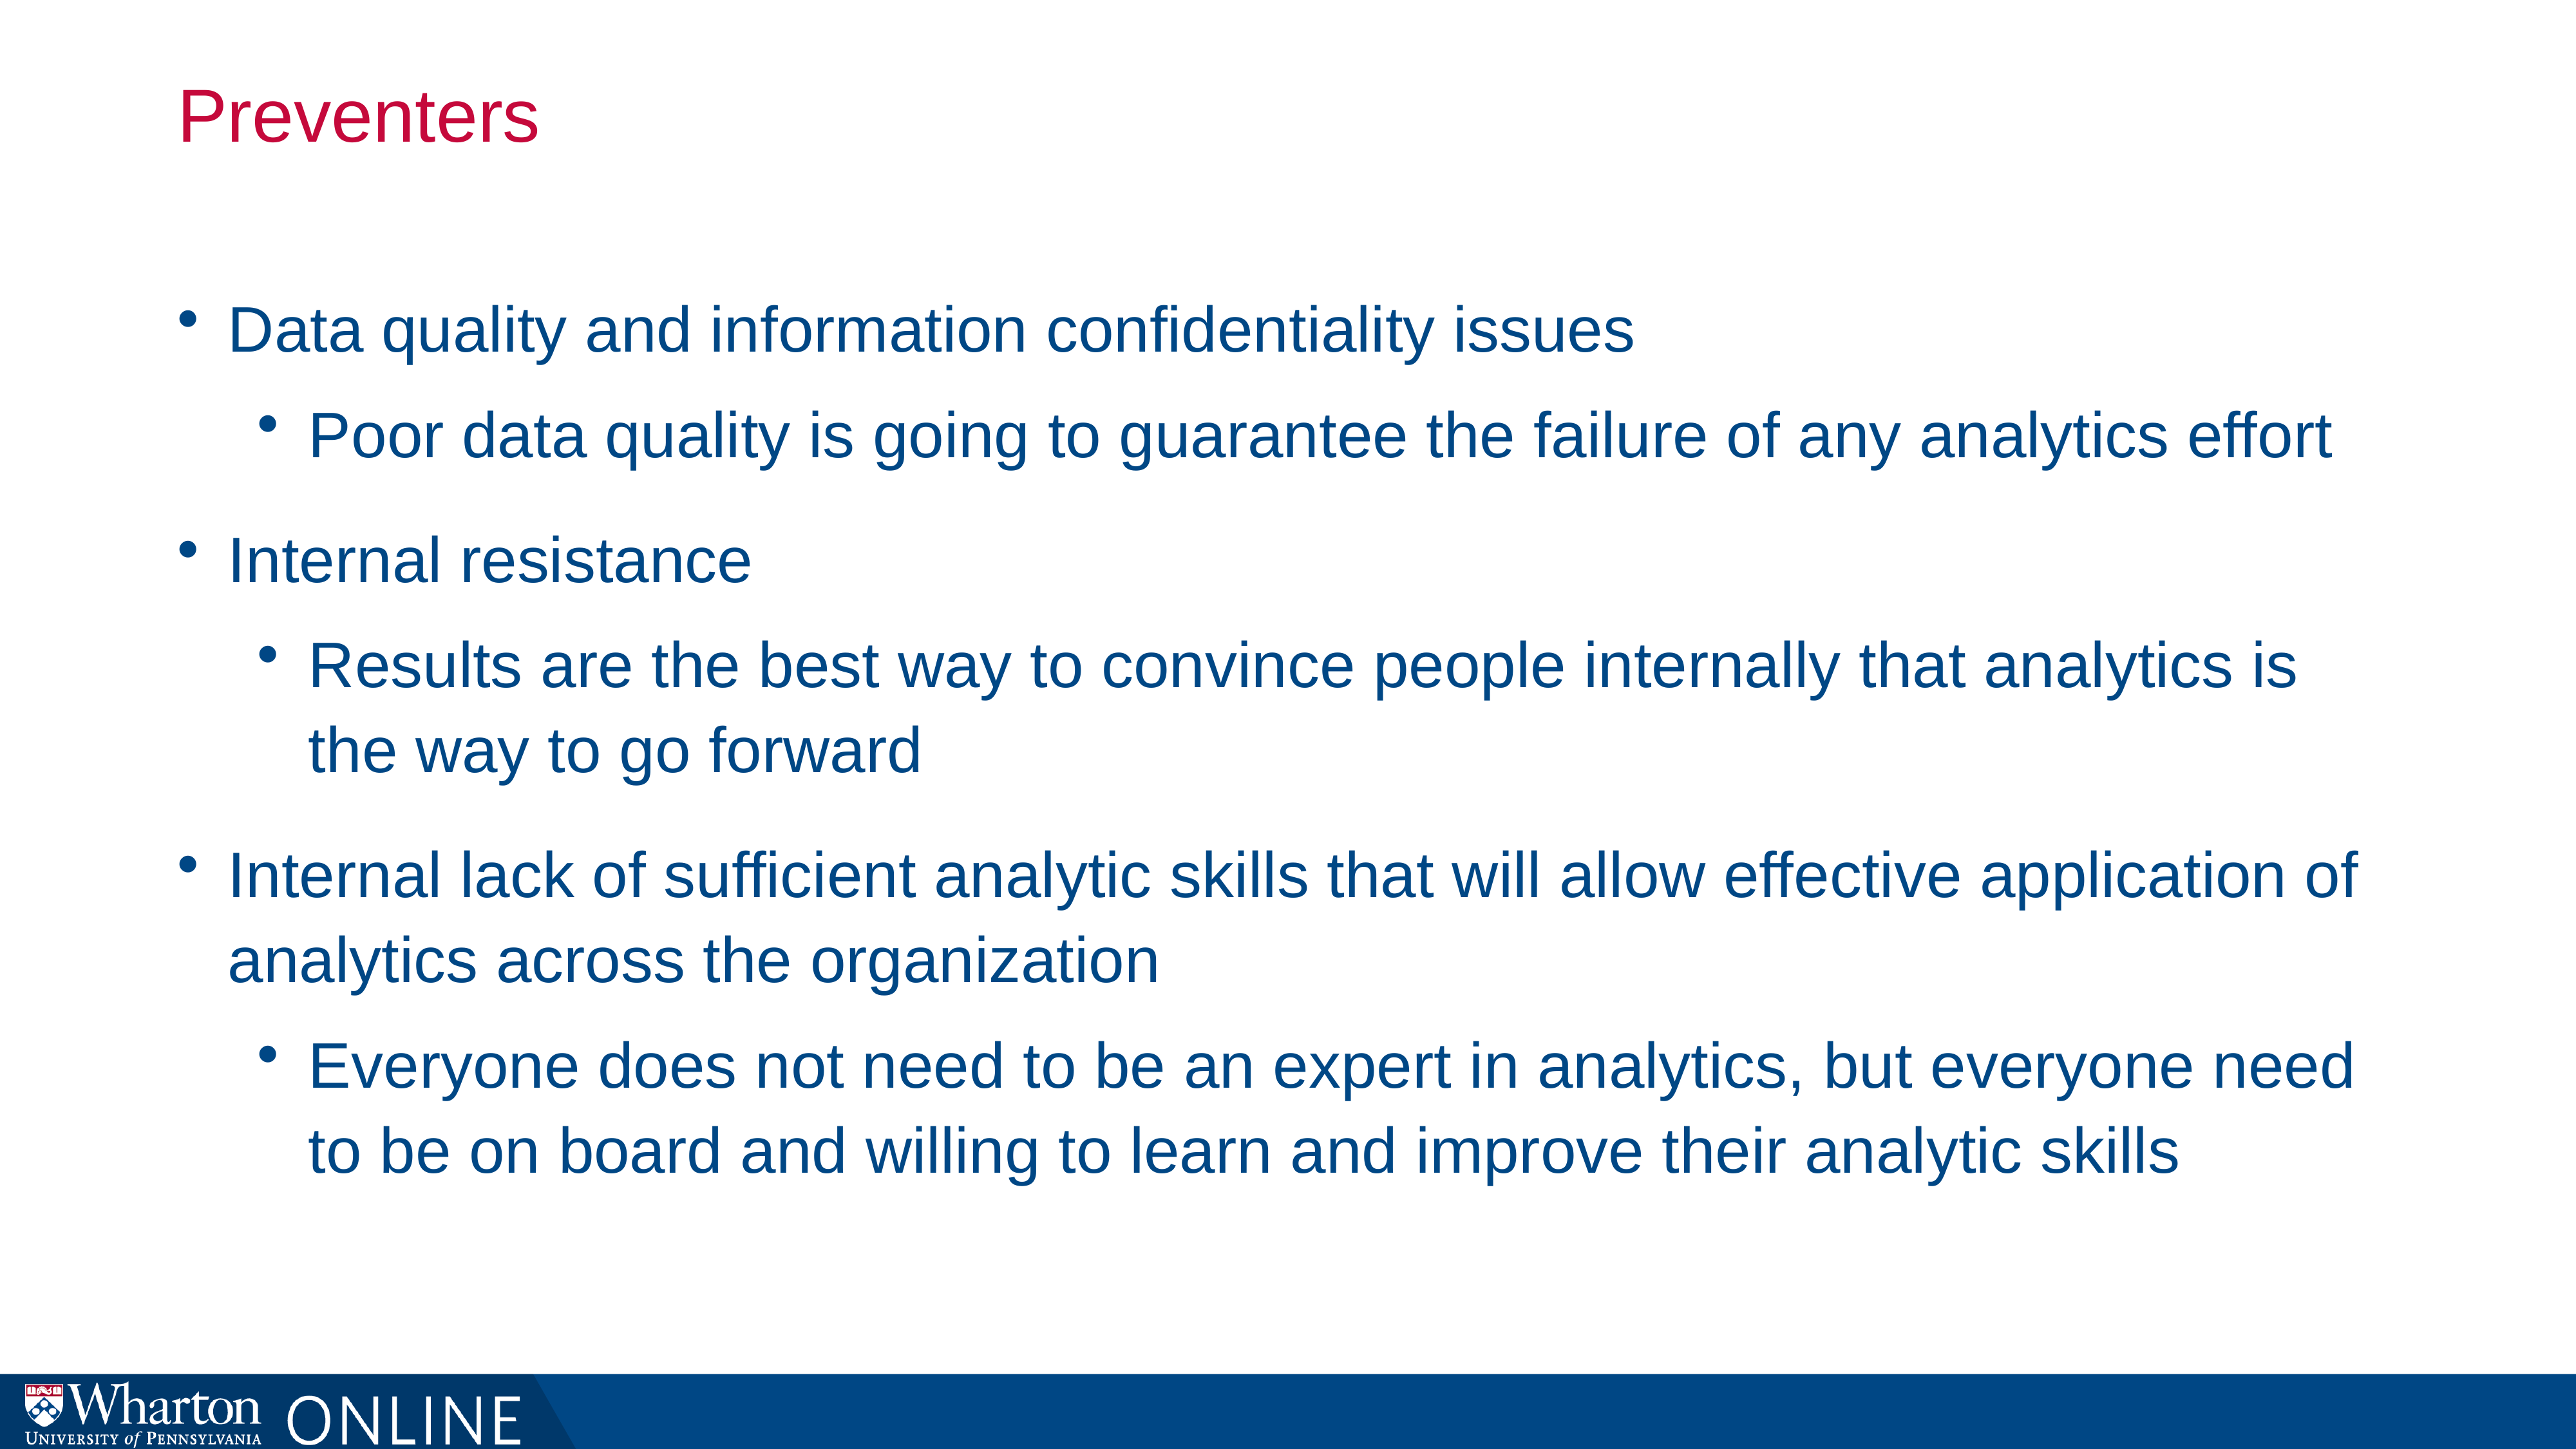

# Preventers
Data quality and information confidentiality issues
Poor data quality is going to guarantee the failure of any analytics effort
Internal resistance
Results are the best way to convince people internally that analytics is the way to go forward
Internal lack of sufficient analytic skills that will allow effective application of analytics across the organization
Everyone does not need to be an expert in analytics, but everyone need to be on board and willing to learn and improve their analytic skills